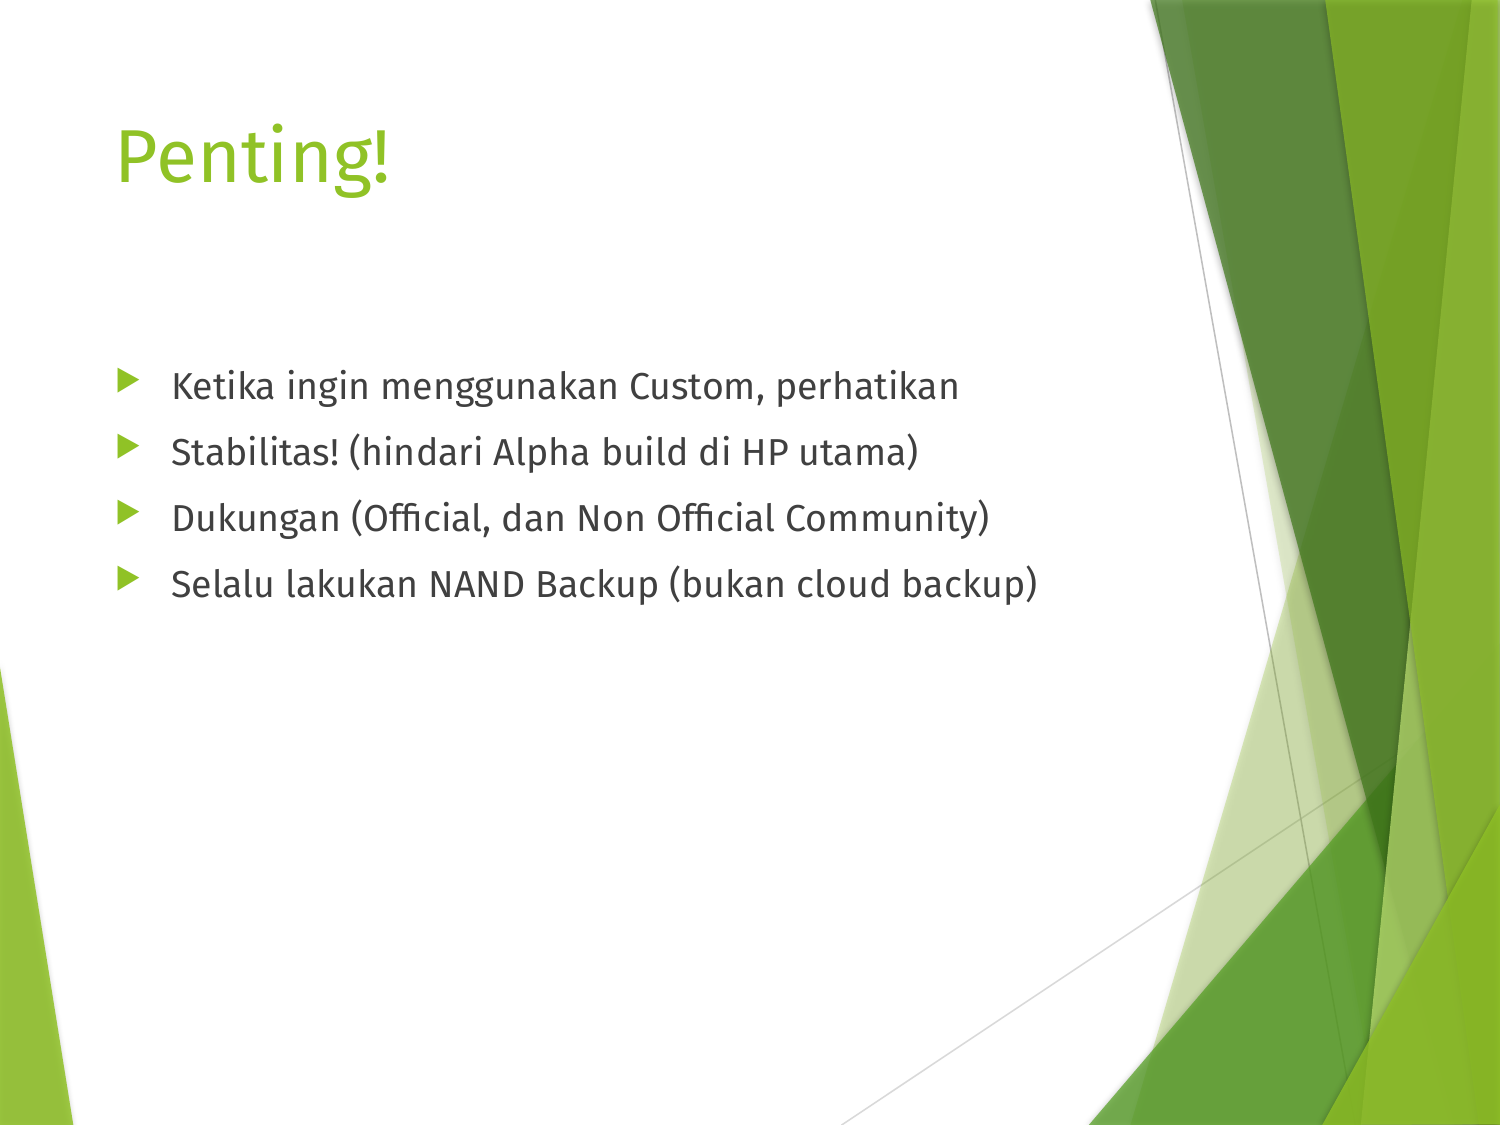

# Penting!
Ketika ingin menggunakan Custom, perhatikan
Stabilitas! (hindari Alpha build di HP utama)
Dukungan (Official, dan Non Official Community)
Selalu lakukan NAND Backup (bukan cloud backup)